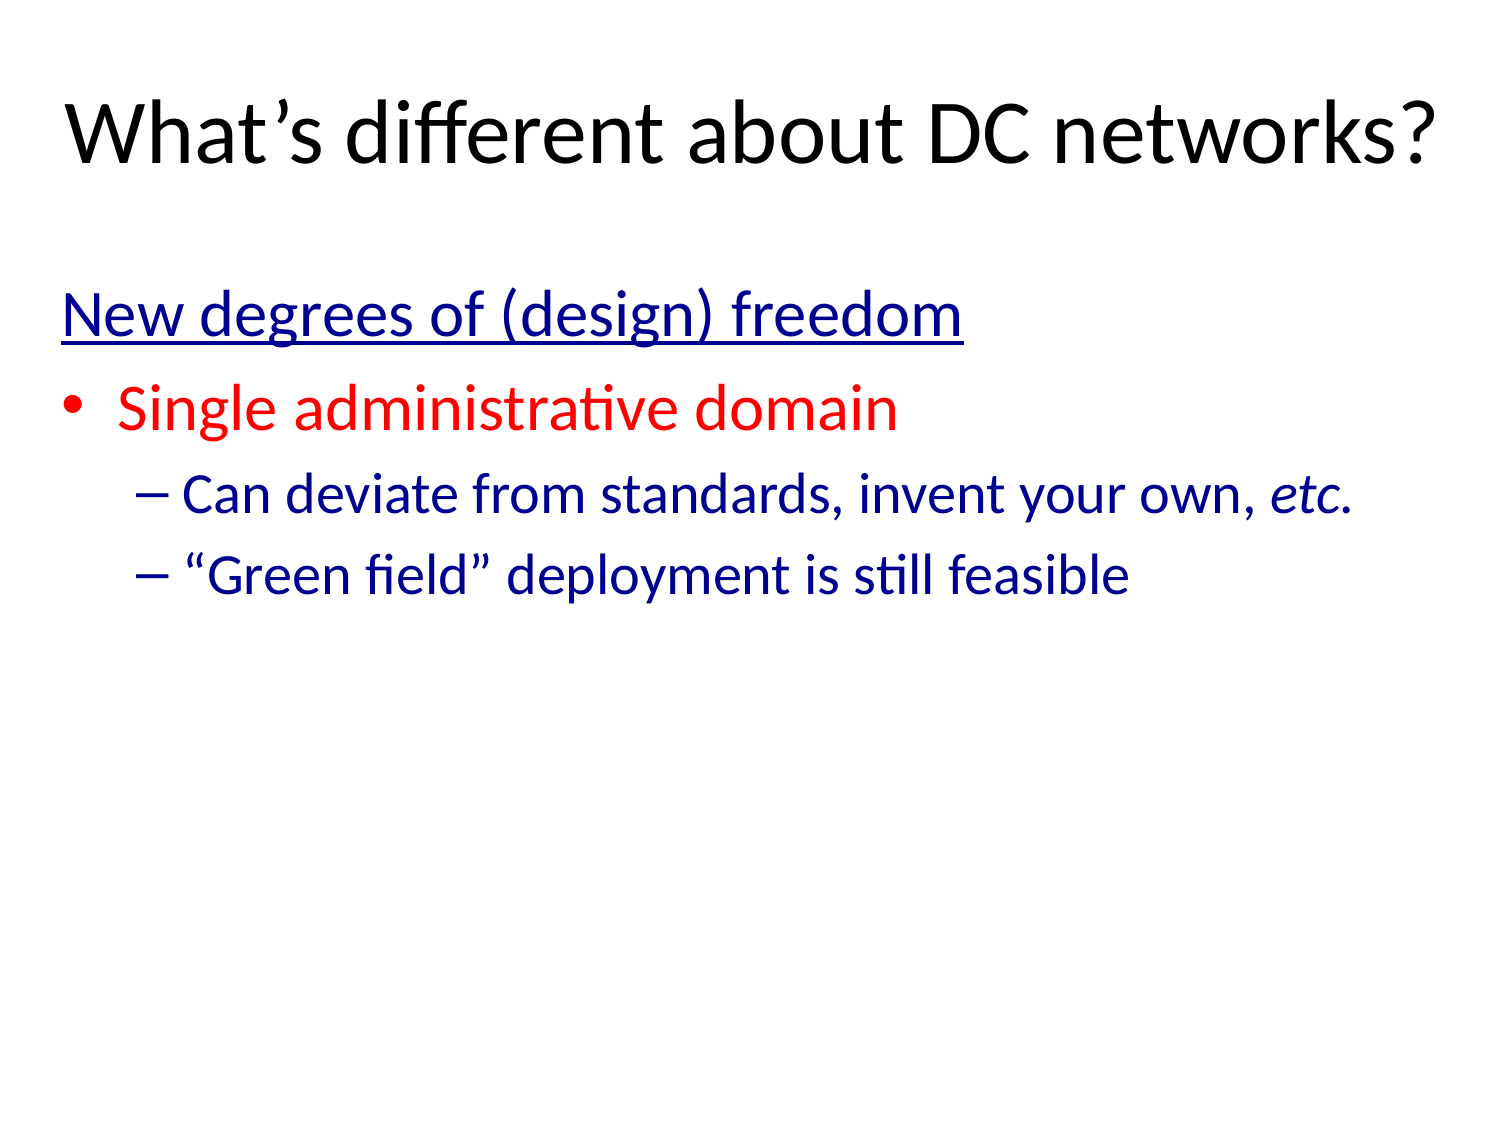

# What’s different about DC networks?
New degrees of (design) freedom
Single administrative domain
Can deviate from standards, invent your own, etc.
“Green field” deployment is still feasible